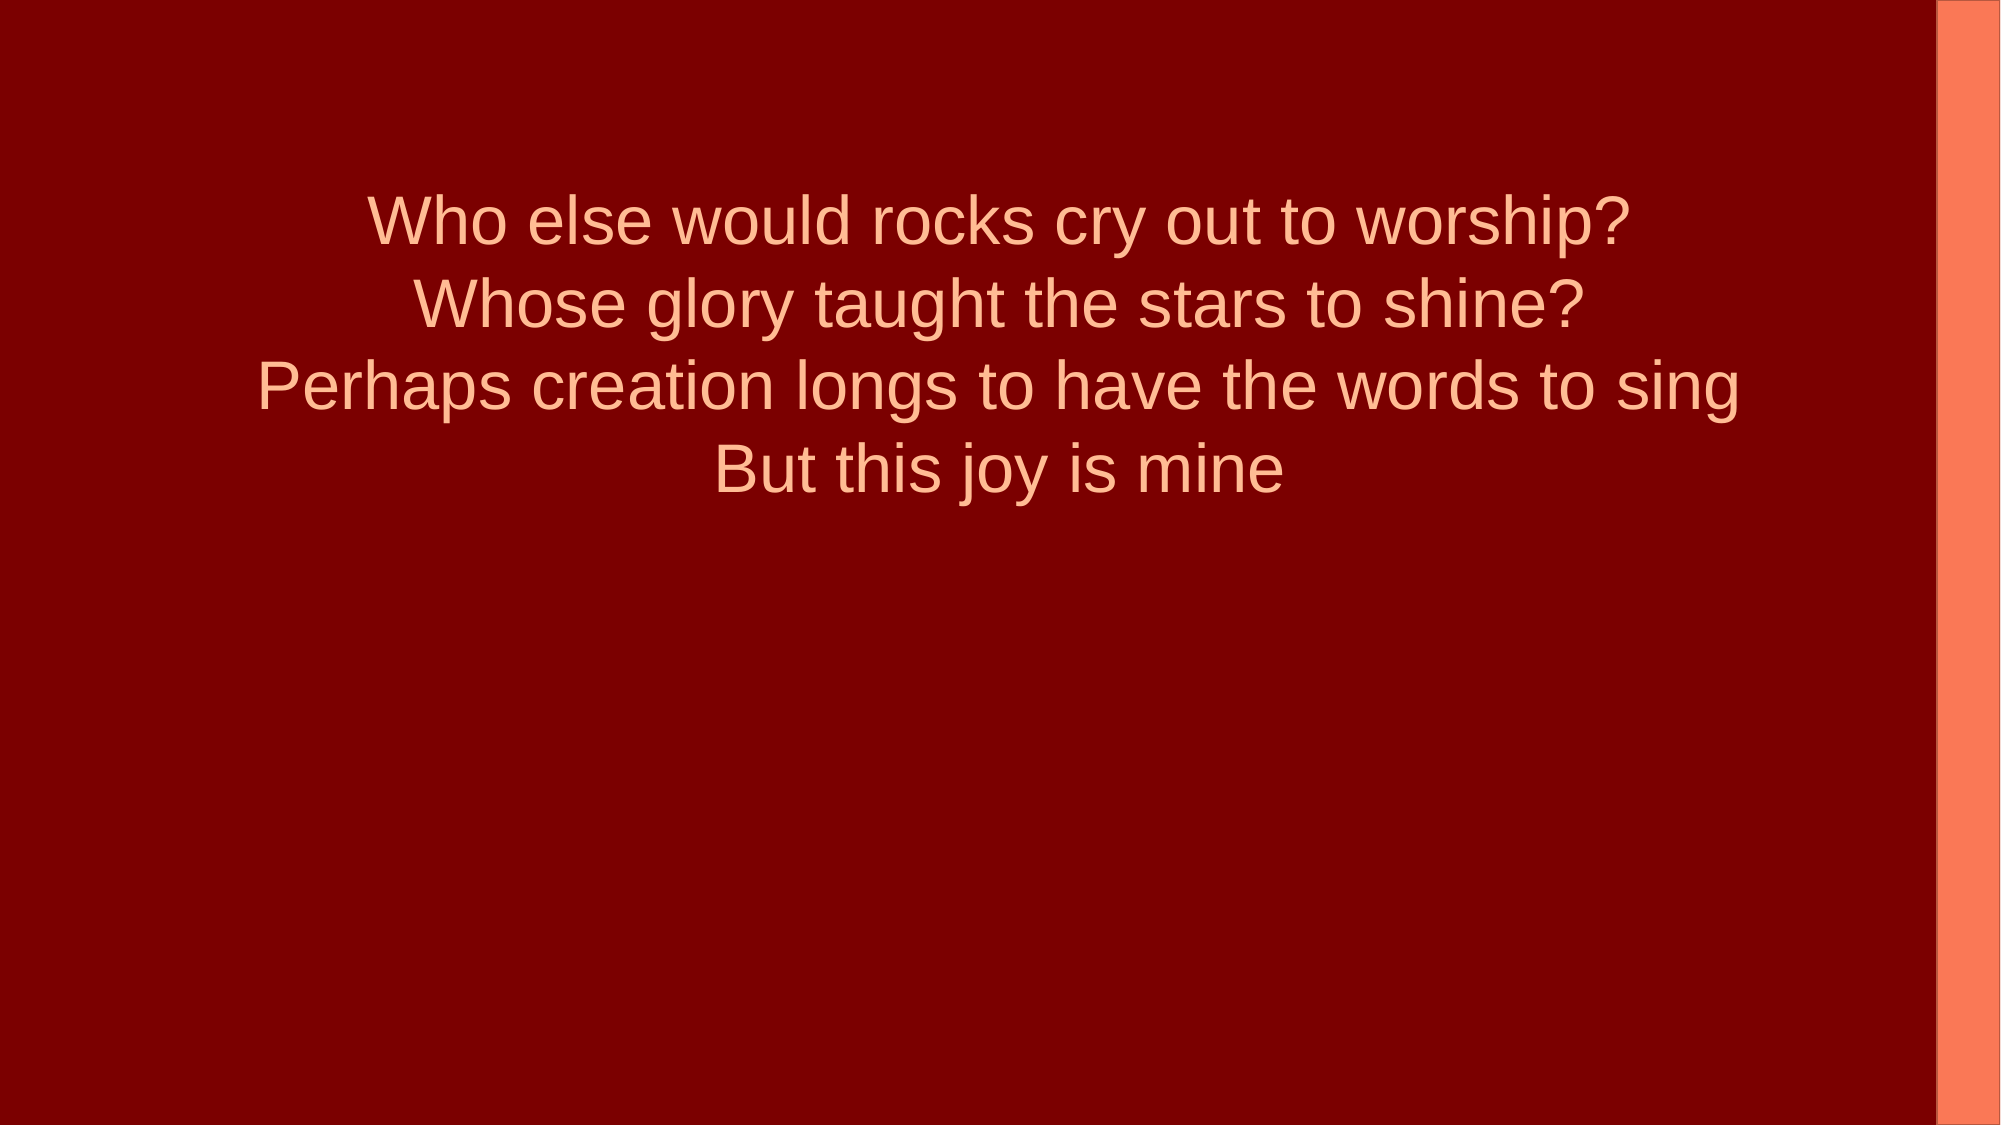

Who else would rocks cry out to worship?
Whose glory taught the stars to shine?
Perhaps creation longs to have the words to sing
But this joy is mine